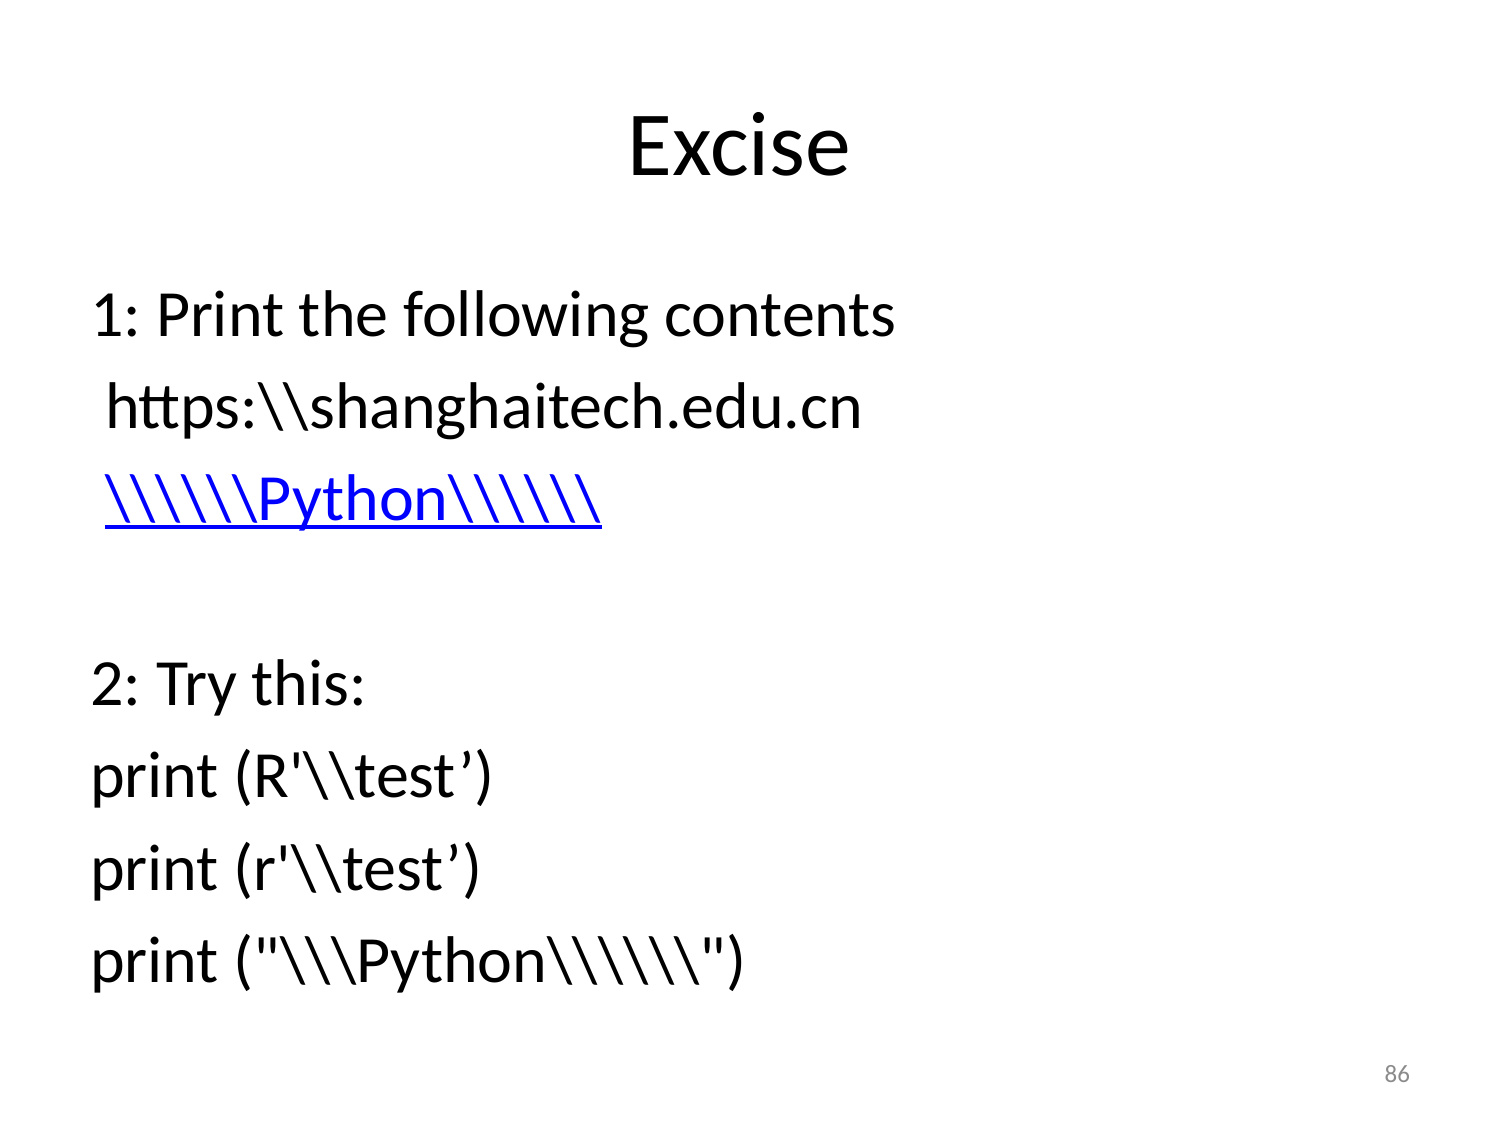

# Excise
1: Print the following contents
 https:\\shanghaitech.edu.cn
 \\\\\\Python\\\\\\

2: Try this:
print (R'\\test’)
print (r'\\test’)
print ("\\\Python\\\\\\")

86